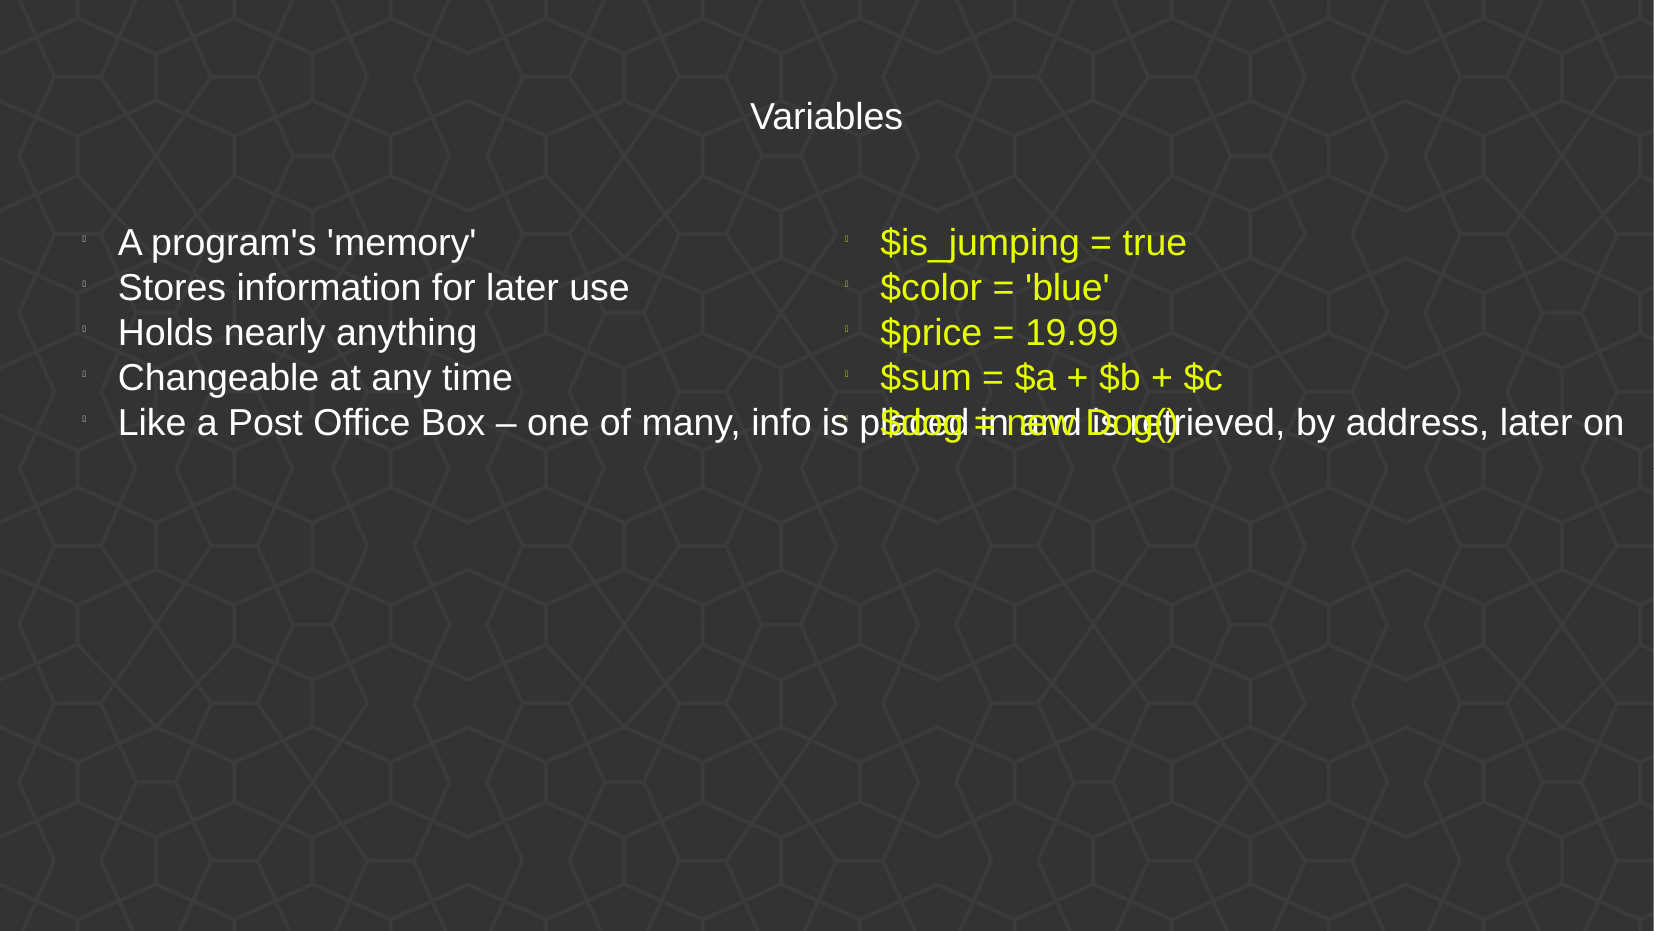

Variables
A program's 'memory'
Stores information for later use
Holds nearly anything
Changeable at any time
Like a Post Office Box – one of many, info is placed in and is retrieved, by address, later on
$is_jumping = true
$color = 'blue'
$price = 19.99
$sum = $a + $b + $c
$dog = new Dog()